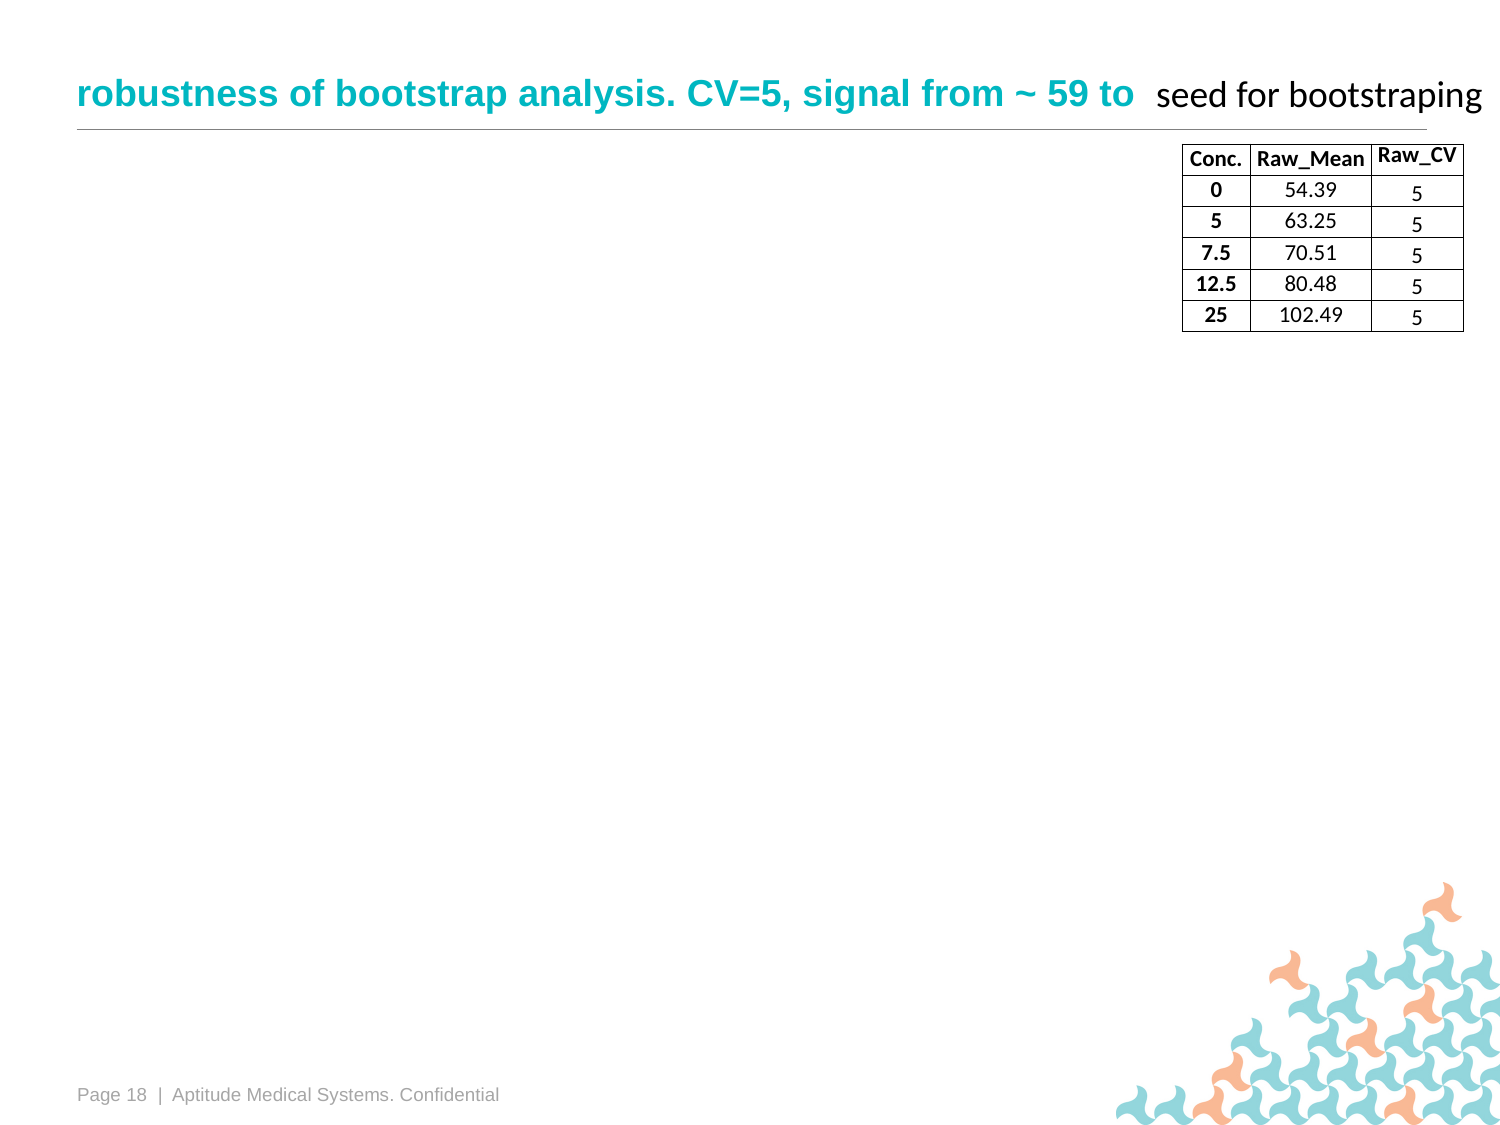

seed for bootstraping
# robustness of bootstrap analysis. CV=5, signal from ~ 59 to
| Conc. | Raw\_Mean | Raw\_CV |
| --- | --- | --- |
| 0 | 54.39 | 5 |
| 5 | 63.25 | 5 |
| 7.5 | 70.51 | 5 |
| 12.5 | 80.48 | 5 |
| 25 | 102.49 | 5 |